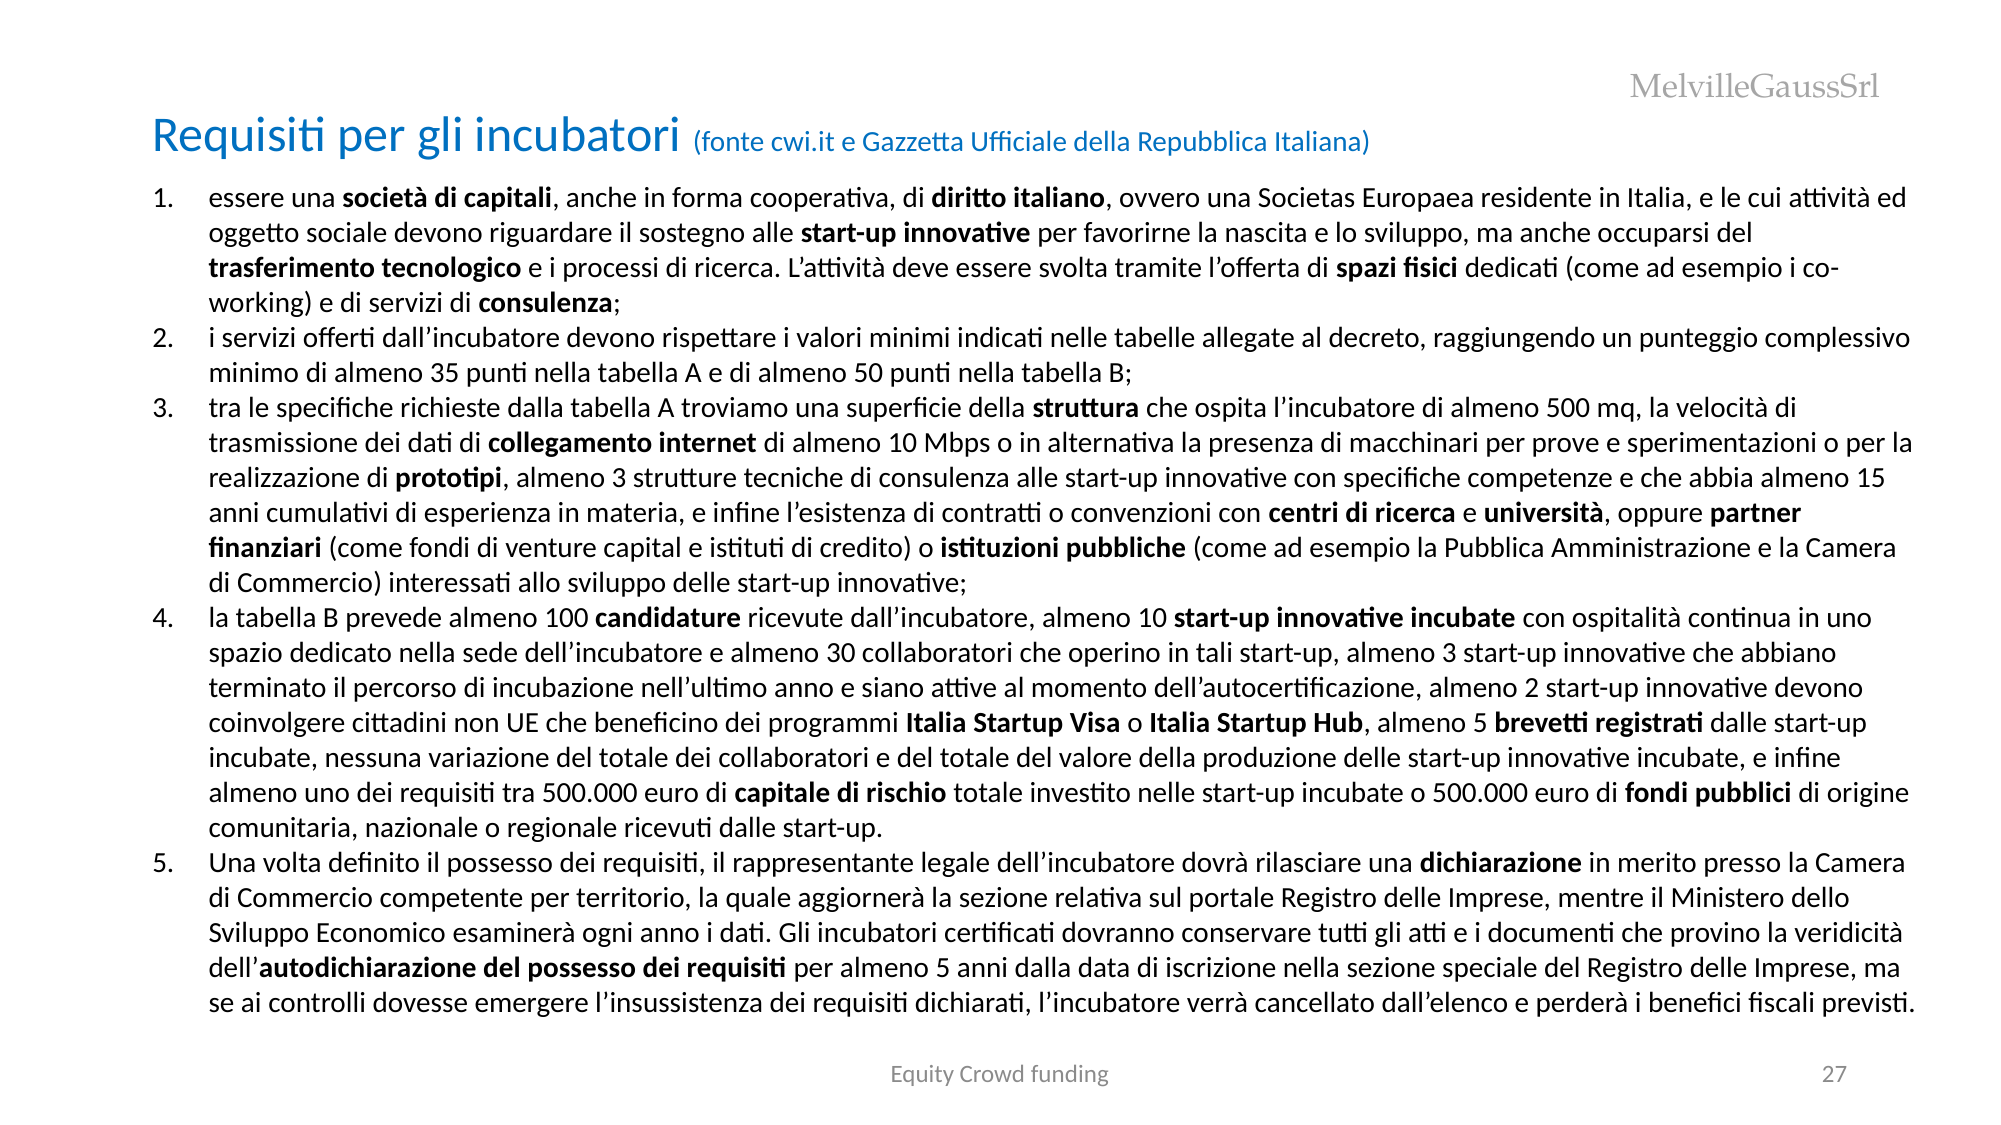

Requisiti per gli incubatori (fonte cwi.it e Gazzetta Ufficiale della Repubblica Italiana)
essere una società di capitali, anche in forma cooperativa, di diritto italiano, ovvero una Societas Europaea residente in Italia, e le cui attività ed oggetto sociale devono riguardare il sostegno alle start-up innovative per favorirne la nascita e lo sviluppo, ma anche occuparsi del trasferimento tecnologico e i processi di ricerca. L’attività deve essere svolta tramite l’offerta di spazi fisici dedicati (come ad esempio i co-working) e di servizi di consulenza;
i servizi offerti dall’incubatore devono rispettare i valori minimi indicati nelle tabelle allegate al decreto, raggiungendo un punteggio complessivo minimo di almeno 35 punti nella tabella A e di almeno 50 punti nella tabella B;
tra le specifiche richieste dalla tabella A troviamo una superficie della struttura che ospita l’incubatore di almeno 500 mq, la velocità di trasmissione dei dati di collegamento internet di almeno 10 Mbps o in alternativa la presenza di macchinari per prove e sperimentazioni o per la realizzazione di prototipi, almeno 3 strutture tecniche di consulenza alle start-up innovative con specifiche competenze e che abbia almeno 15 anni cumulativi di esperienza in materia, e infine l’esistenza di contratti o convenzioni con centri di ricerca e università, oppure partner finanziari (come fondi di venture capital e istituti di credito) o istituzioni pubbliche (come ad esempio la Pubblica Amministrazione e la Camera di Commercio) interessati allo sviluppo delle start-up innovative;
la tabella B prevede almeno 100 candidature ricevute dall’incubatore, almeno 10 start-up innovative incubate con ospitalità continua in uno spazio dedicato nella sede dell’incubatore e almeno 30 collaboratori che operino in tali start-up, almeno 3 start-up innovative che abbiano terminato il percorso di incubazione nell’ultimo anno e siano attive al momento dell’autocertificazione, almeno 2 start-up innovative devono coinvolgere cittadini non UE che beneficino dei programmi Italia Startup Visa o Italia Startup Hub, almeno 5 brevetti registrati dalle start-up incubate, nessuna variazione del totale dei collaboratori e del totale del valore della produzione delle start-up innovative incubate, e infine almeno uno dei requisiti tra 500.000 euro di capitale di rischio totale investito nelle start-up incubate o 500.000 euro di fondi pubblici di origine comunitaria, nazionale o regionale ricevuti dalle start-up.
Una volta definito il possesso dei requisiti, il rappresentante legale dell’incubatore dovrà rilasciare una dichiarazione in merito presso la Camera di Commercio competente per territorio, la quale aggiornerà la sezione relativa sul portale Registro delle Imprese, mentre il Ministero dello Sviluppo Economico esaminerà ogni anno i dati. Gli incubatori certificati dovranno conservare tutti gli atti e i documenti che provino la veridicità dell’autodichiarazione del possesso dei requisiti per almeno 5 anni dalla data di iscrizione nella sezione speciale del Registro delle Imprese, ma se ai controlli dovesse emergere l’insussistenza dei requisiti dichiarati, l’incubatore verrà cancellato dall’elenco e perderà i benefici fiscali previsti.
Equity Crowd funding
27